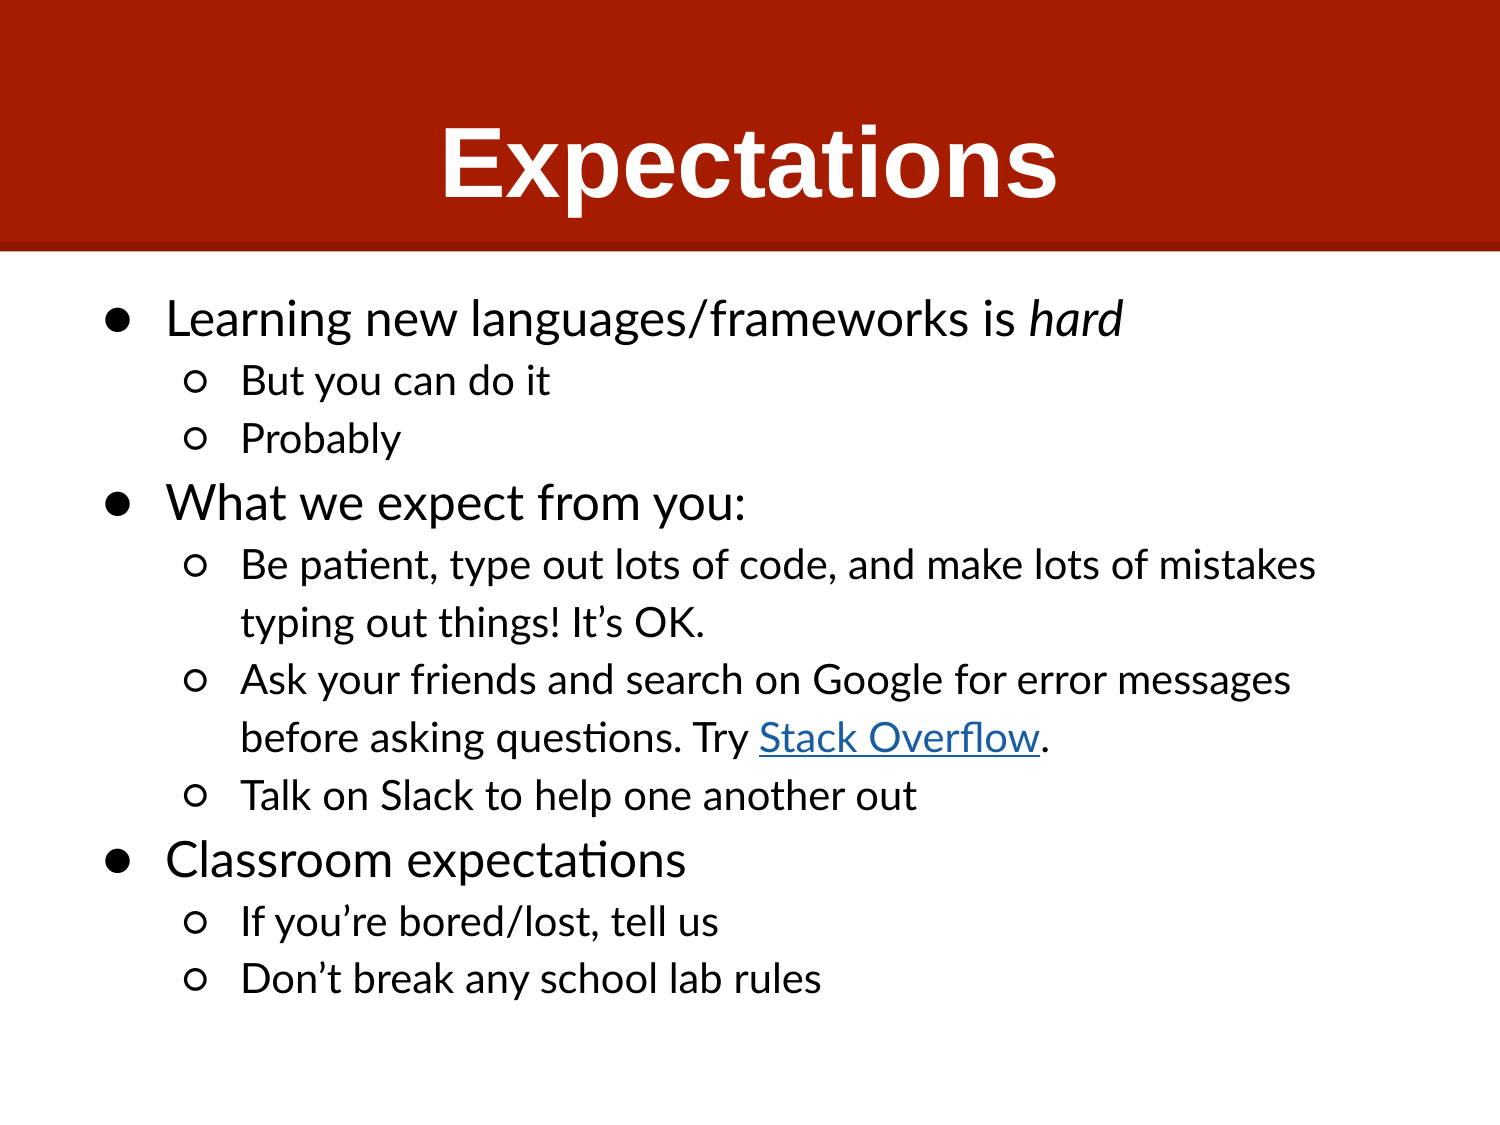

# Expectations
Learning new languages/frameworks is hard
But you can do it
Probably
What we expect from you:
Be patient, type out lots of code, and make lots of mistakes typing out things! It’s OK.
Ask your friends and search on Google for error messages before asking questions. Try Stack Overflow.
Talk on Slack to help one another out
Classroom expectations
If you’re bored/lost, tell us
Don’t break any school lab rules